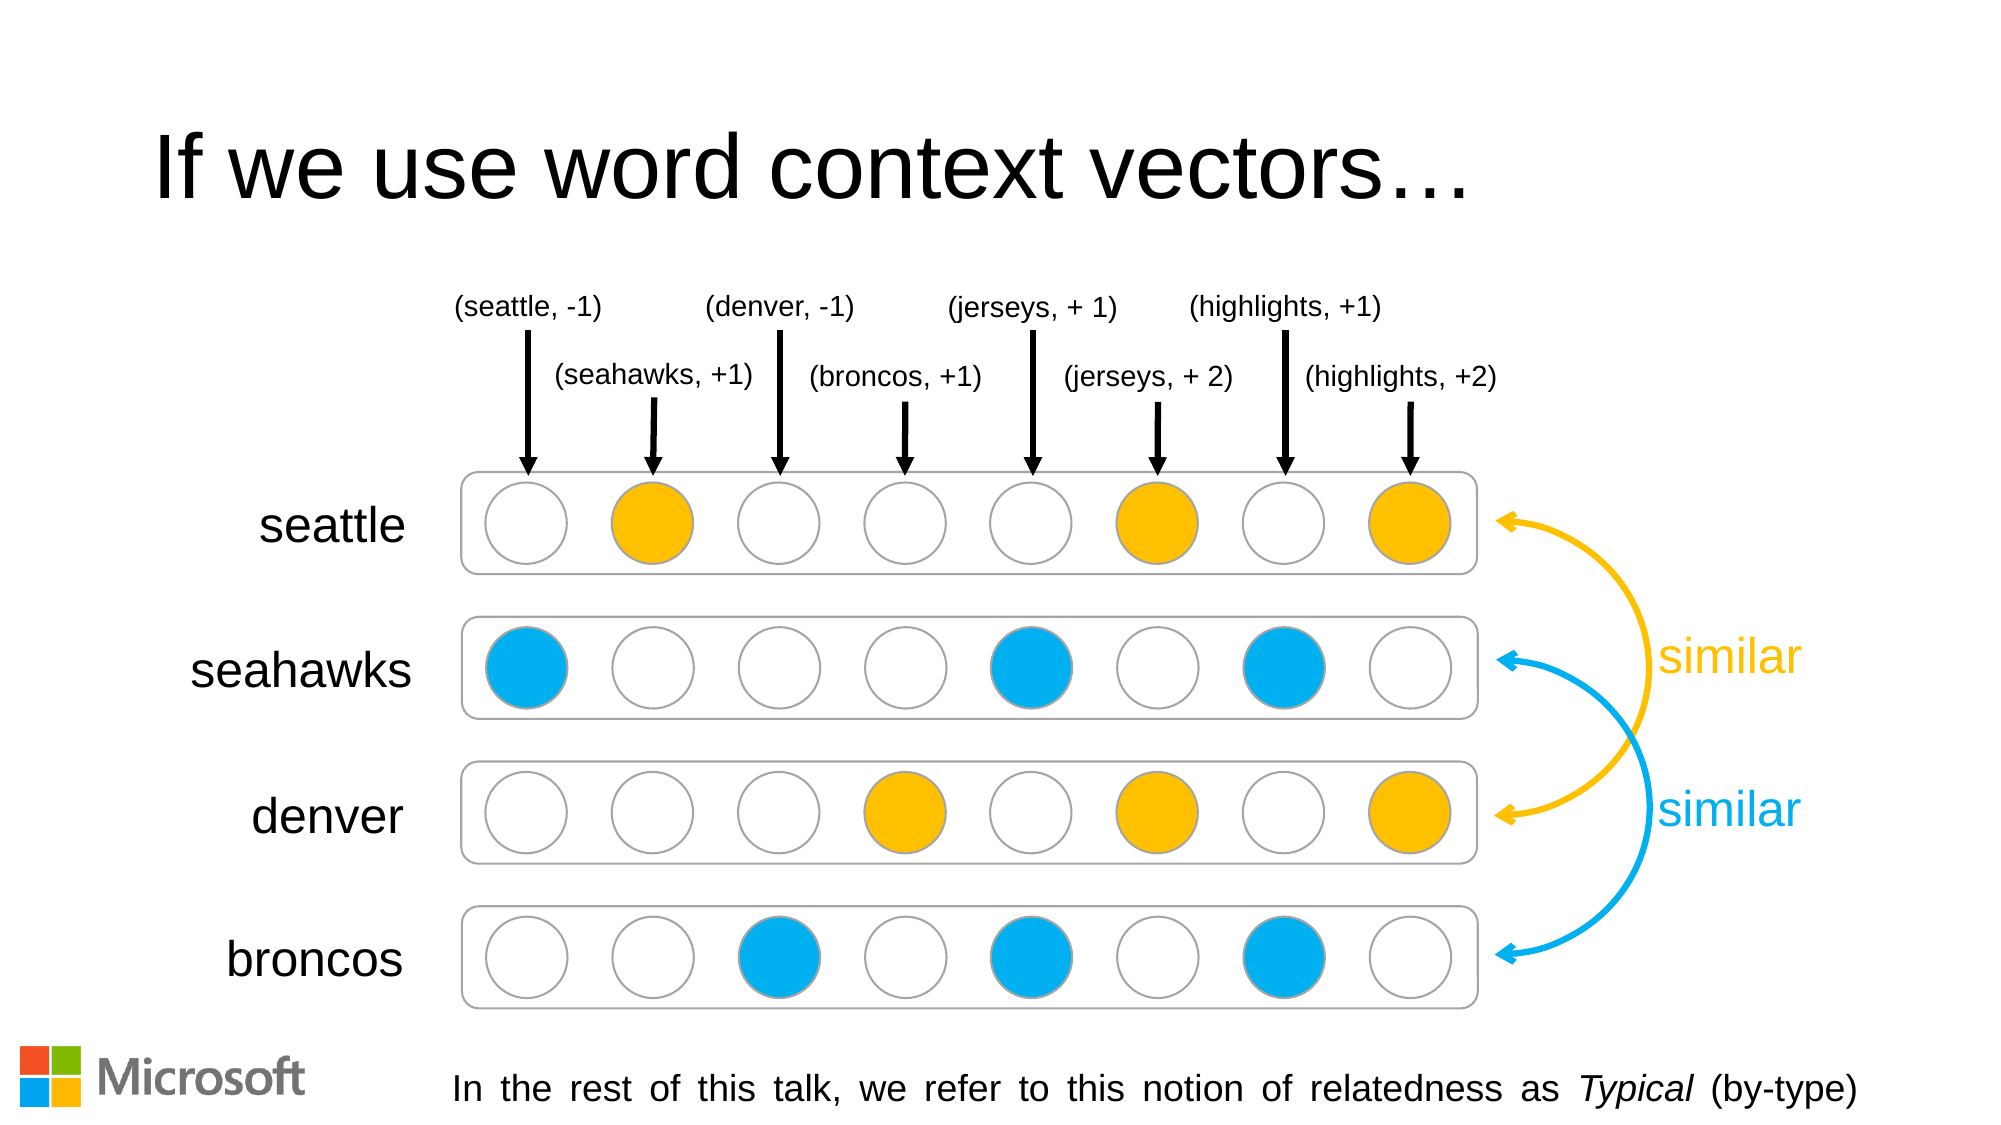

# If we use word context vectors…
(seattle, -1)
(denver, -1)
(highlights, +1)
(jerseys, + 1)
(seahawks, +1)
(broncos, +1)
(highlights, +2)
(jerseys, + 2)

seattle

similar

seahawks

similar

denver

broncos
In the rest of this talk, we refer to this notion of relatedness as Typical (by-type) similarity.